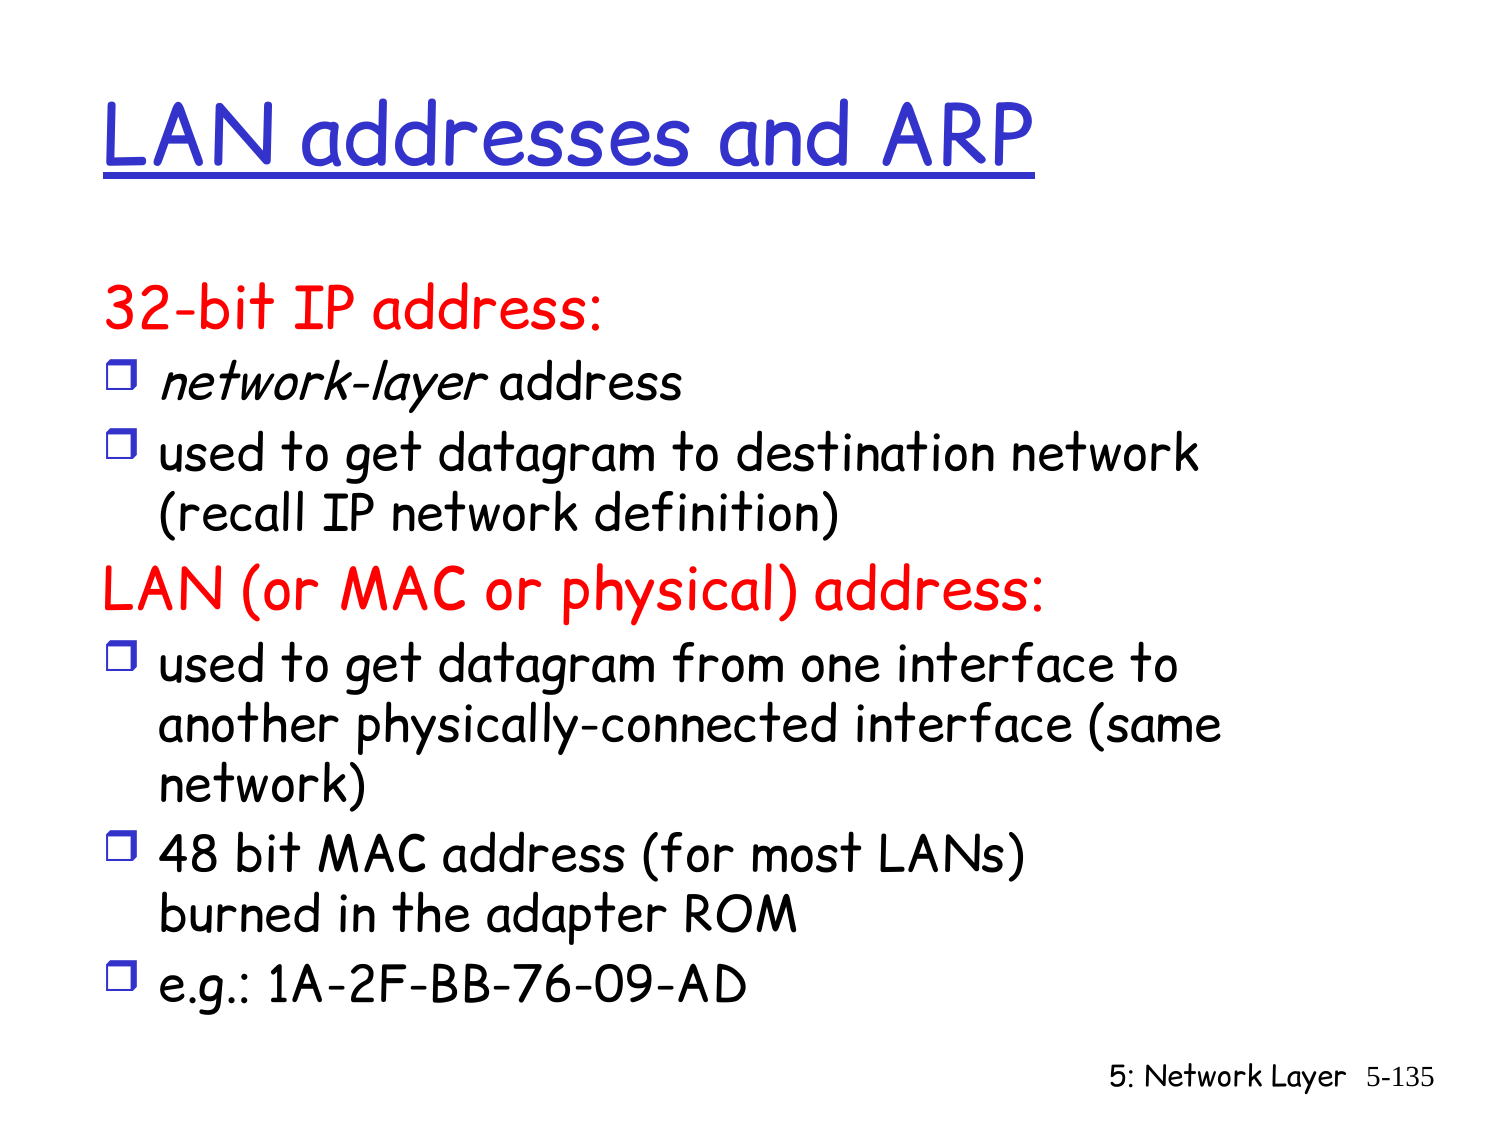

# LAN addresses and ARP
32-bit IP address:
network-layer address
used to get datagram to destination network (recall IP network definition)
LAN (or MAC or physical) address:
used to get datagram from one interface to another physically-connected interface (same network)
48 bit MAC address (for most LANs)
burned in the adapter ROM
e.g.: 1A-2F-BB-76-09-AD

5: Network Layer
5-135